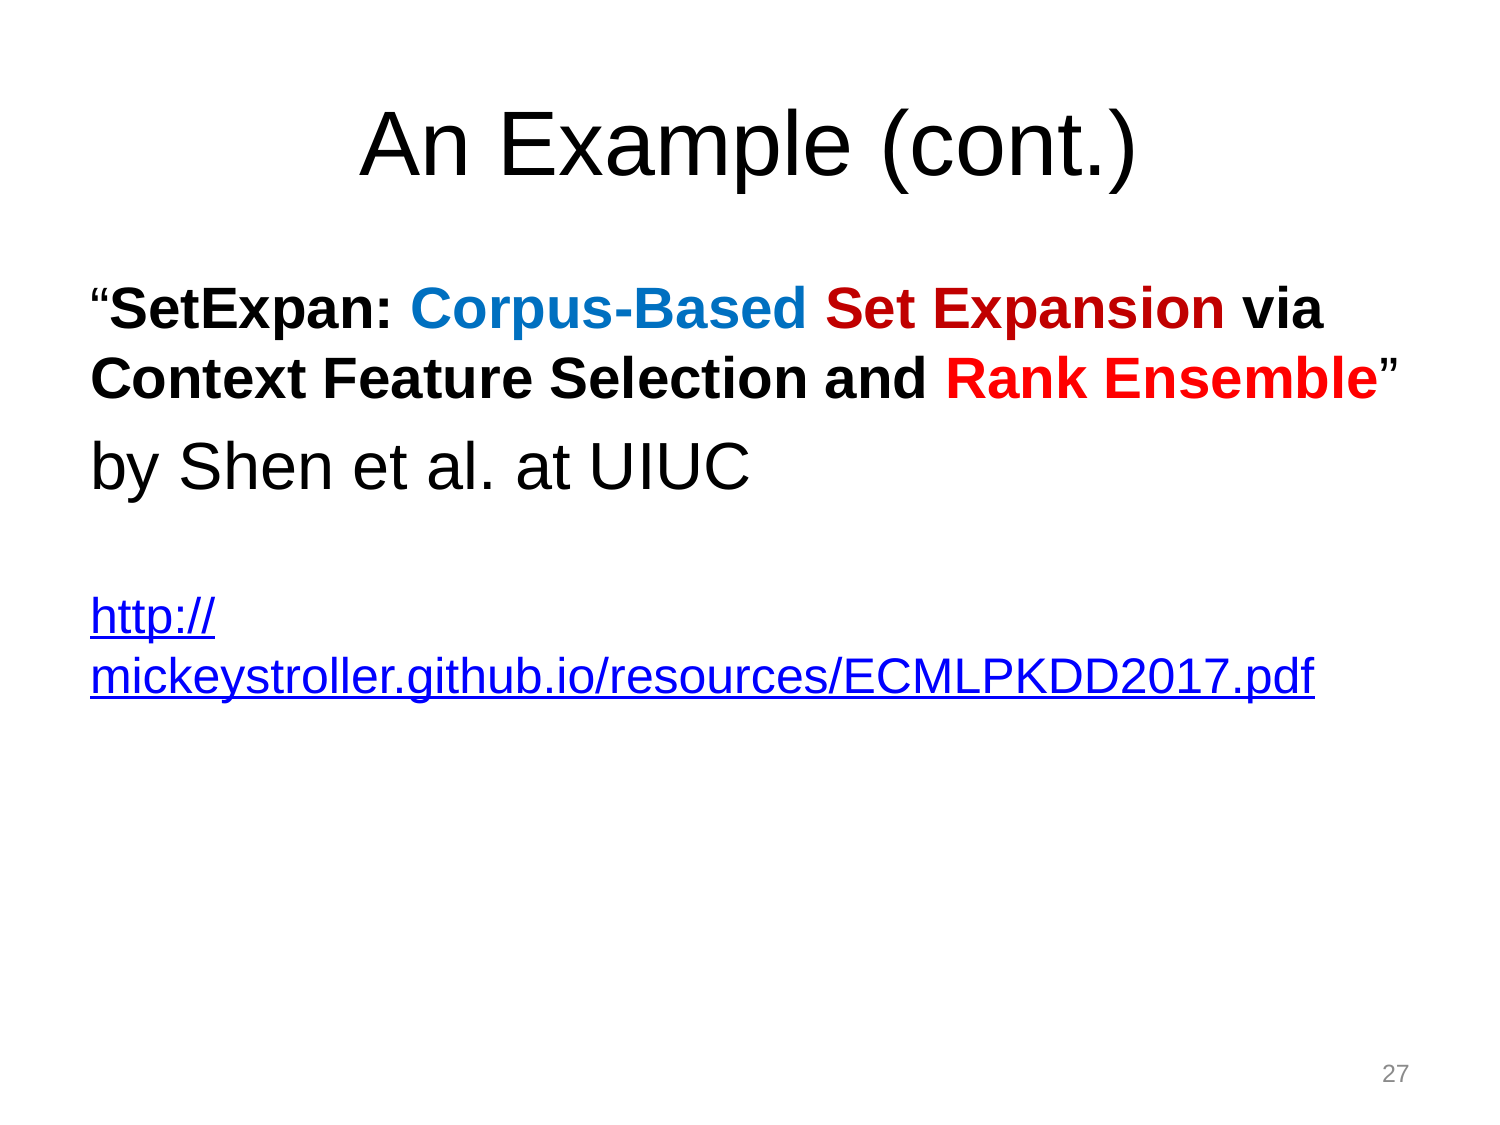

# An Example (cont.)
“SetExpan: Corpus-Based Set Expansion via Context Feature Selection and Rank Ensemble”
by Shen et al. at UIUC

http://mickeystroller.github.io/resources/ECMLPKDD2017.pdf

27